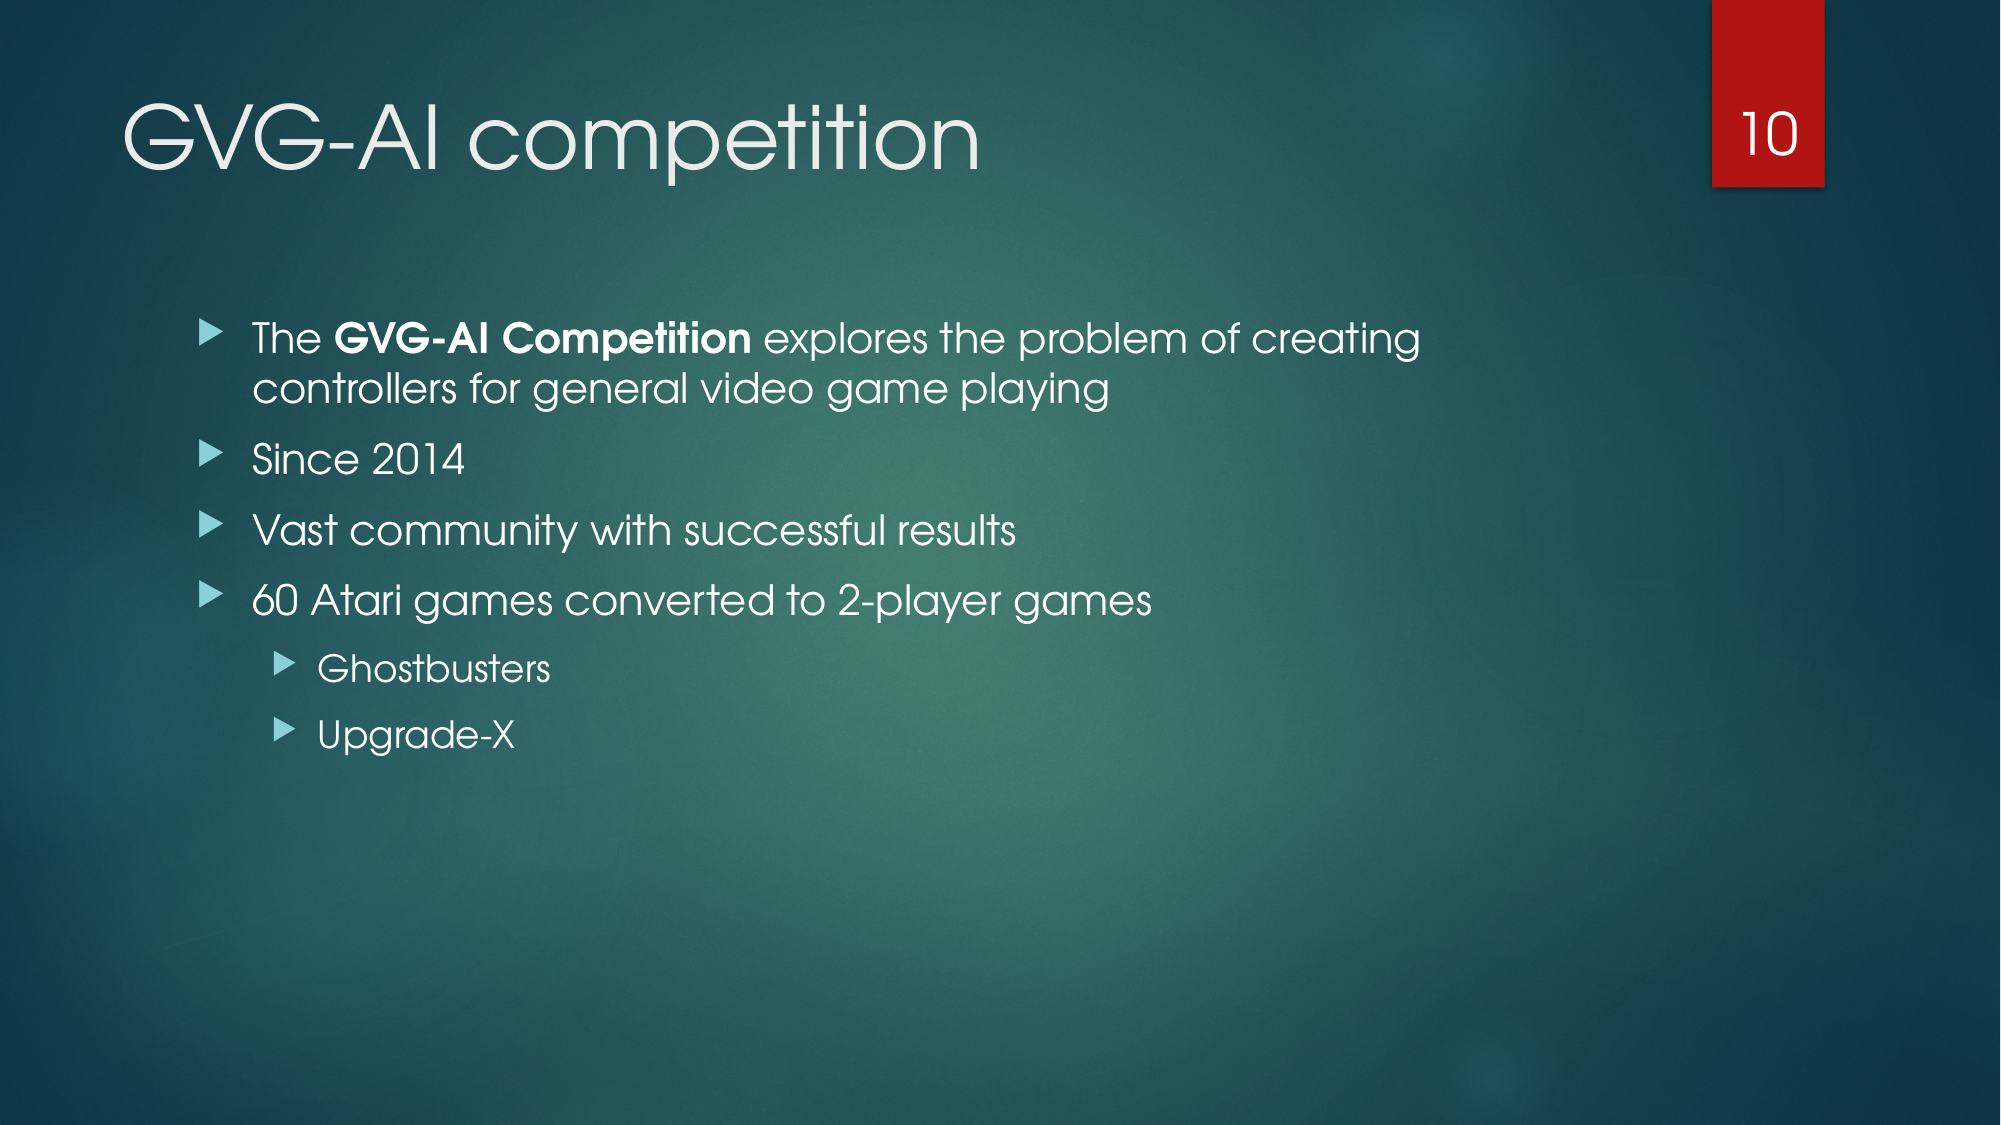

10
# GVG-AI competition
The GVG-AI Competition explores the problem of creating controllers for general video game playing
Since 2014
Vast community with successful results
60 Atari games converted to 2-player games
Ghostbusters
Upgrade-X